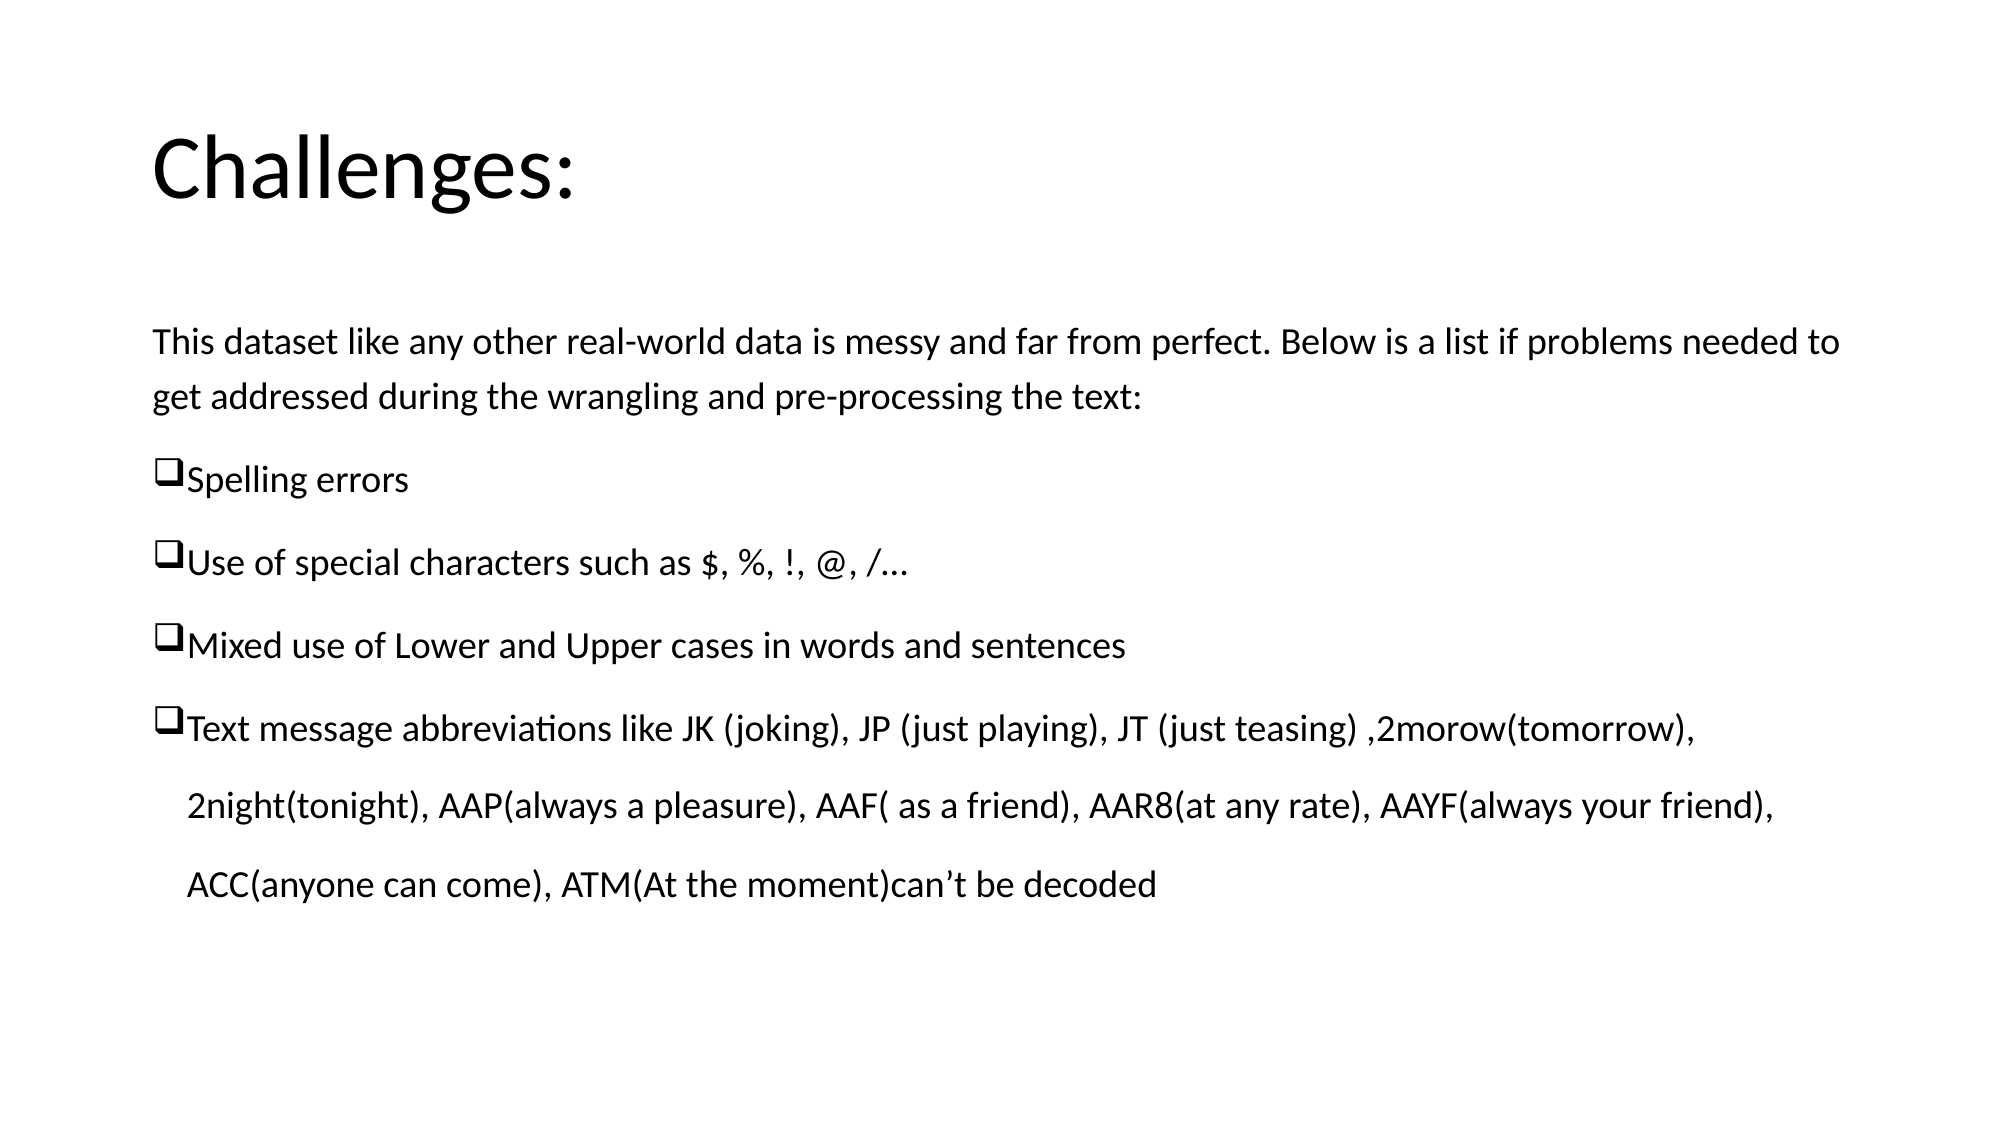

# Challenges:
This dataset like any other real-world data is messy and far from perfect. Below is a list if problems needed to get addressed during the wrangling and pre-processing the text:
Spelling errors
Use of special characters such as $, %, !, @, /…
Mixed use of Lower and Upper cases in words and sentences
Text message abbreviations like JK (joking), JP (just playing), JT (just teasing) ,2morow(tomorrow), 2night(tonight), AAP(always a pleasure), AAF( as a friend), AAR8(at any rate), AAYF(always your friend), ACC(anyone can come), ATM(At the moment)can’t be decoded